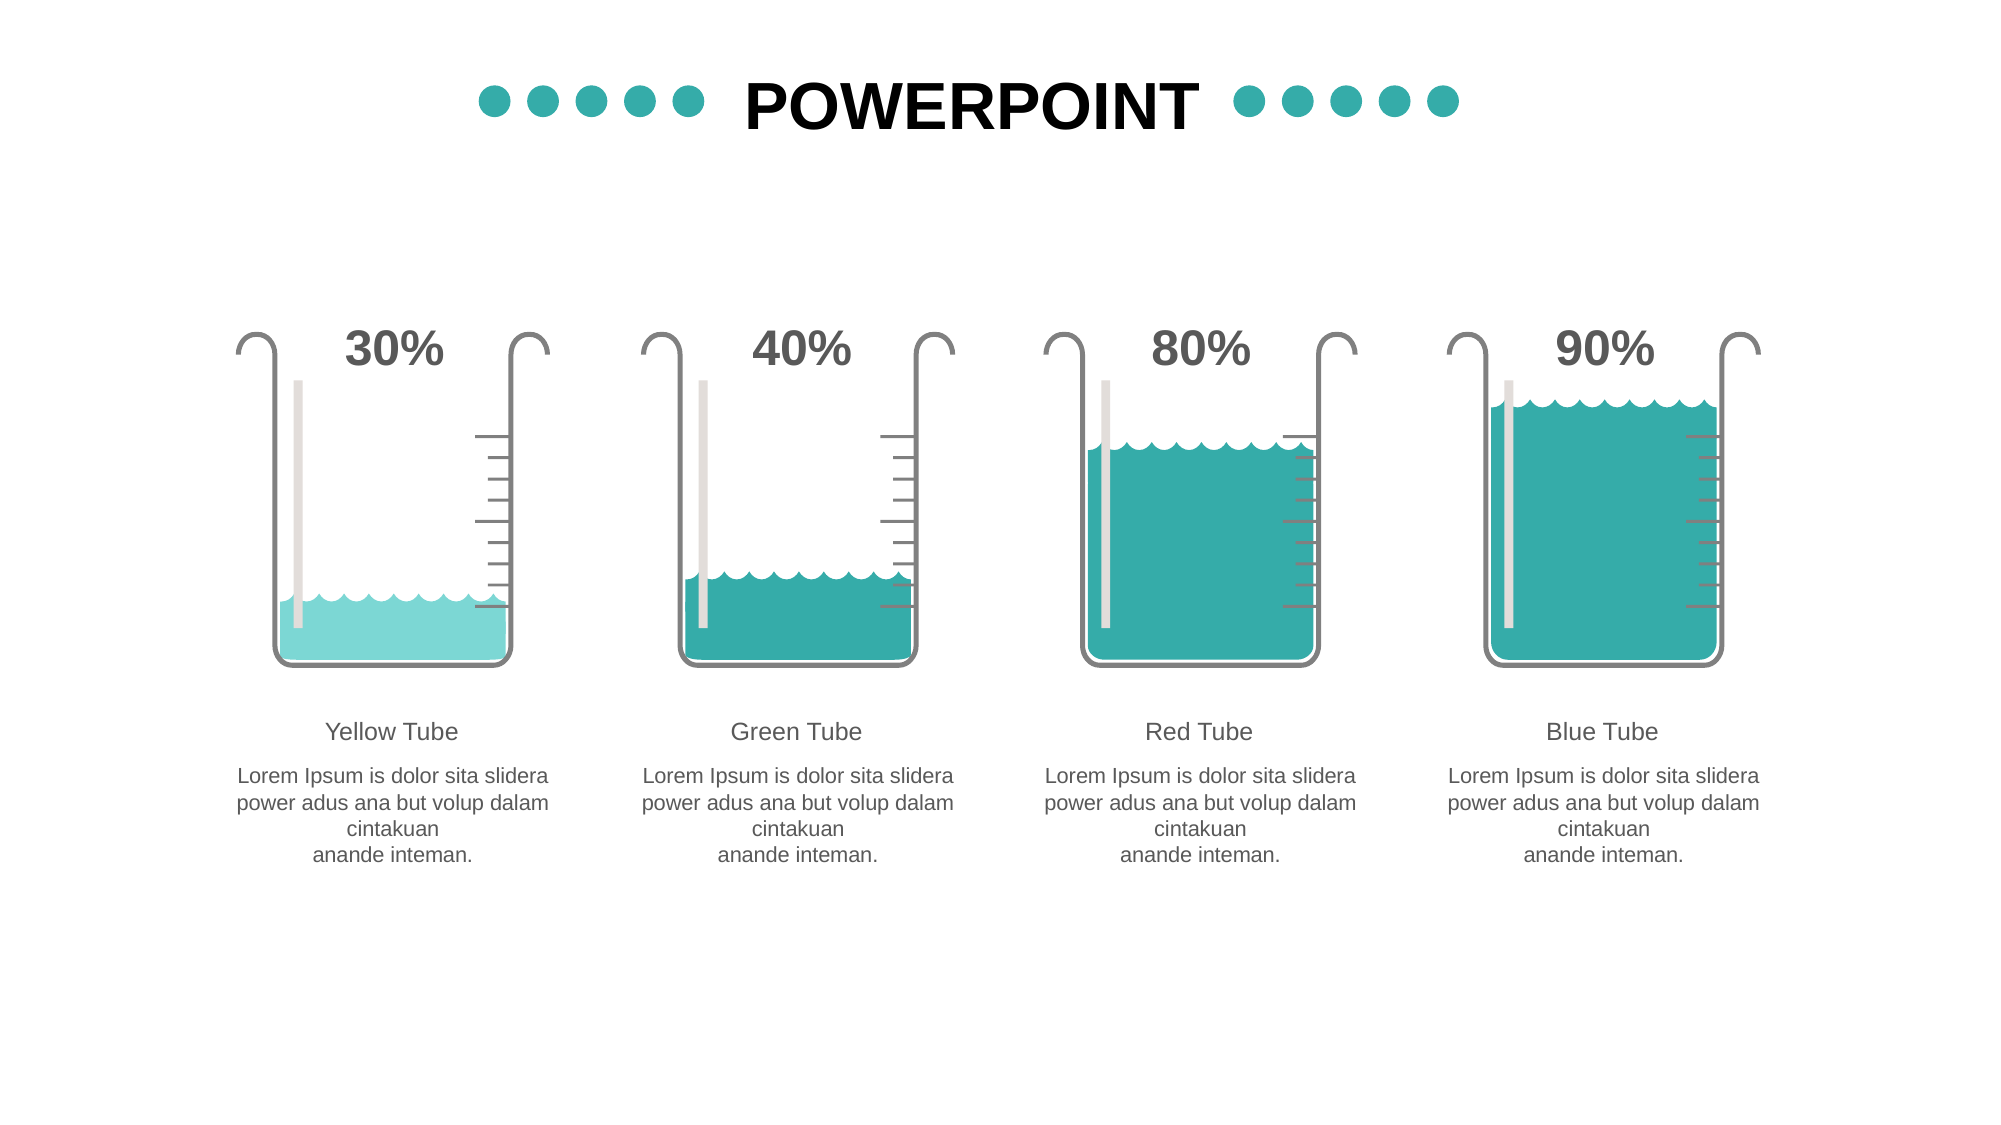

POWERPOINT

30%
40%
80%
90%

Yellow Tube
Lorem Ipsum is dolor sita slidera power adus ana but volup dalam cintakuan
anande inteman.
Green Tube
Lorem Ipsum is dolor sita slidera power adus ana but volup dalam cintakuan
anande inteman.
Red Tube
Lorem Ipsum is dolor sita slidera power adus ana but volup dalam cintakuan
anande inteman.
Blue Tube
Lorem Ipsum is dolor sita slidera power adus ana but volup dalam cintakuan
anande inteman.